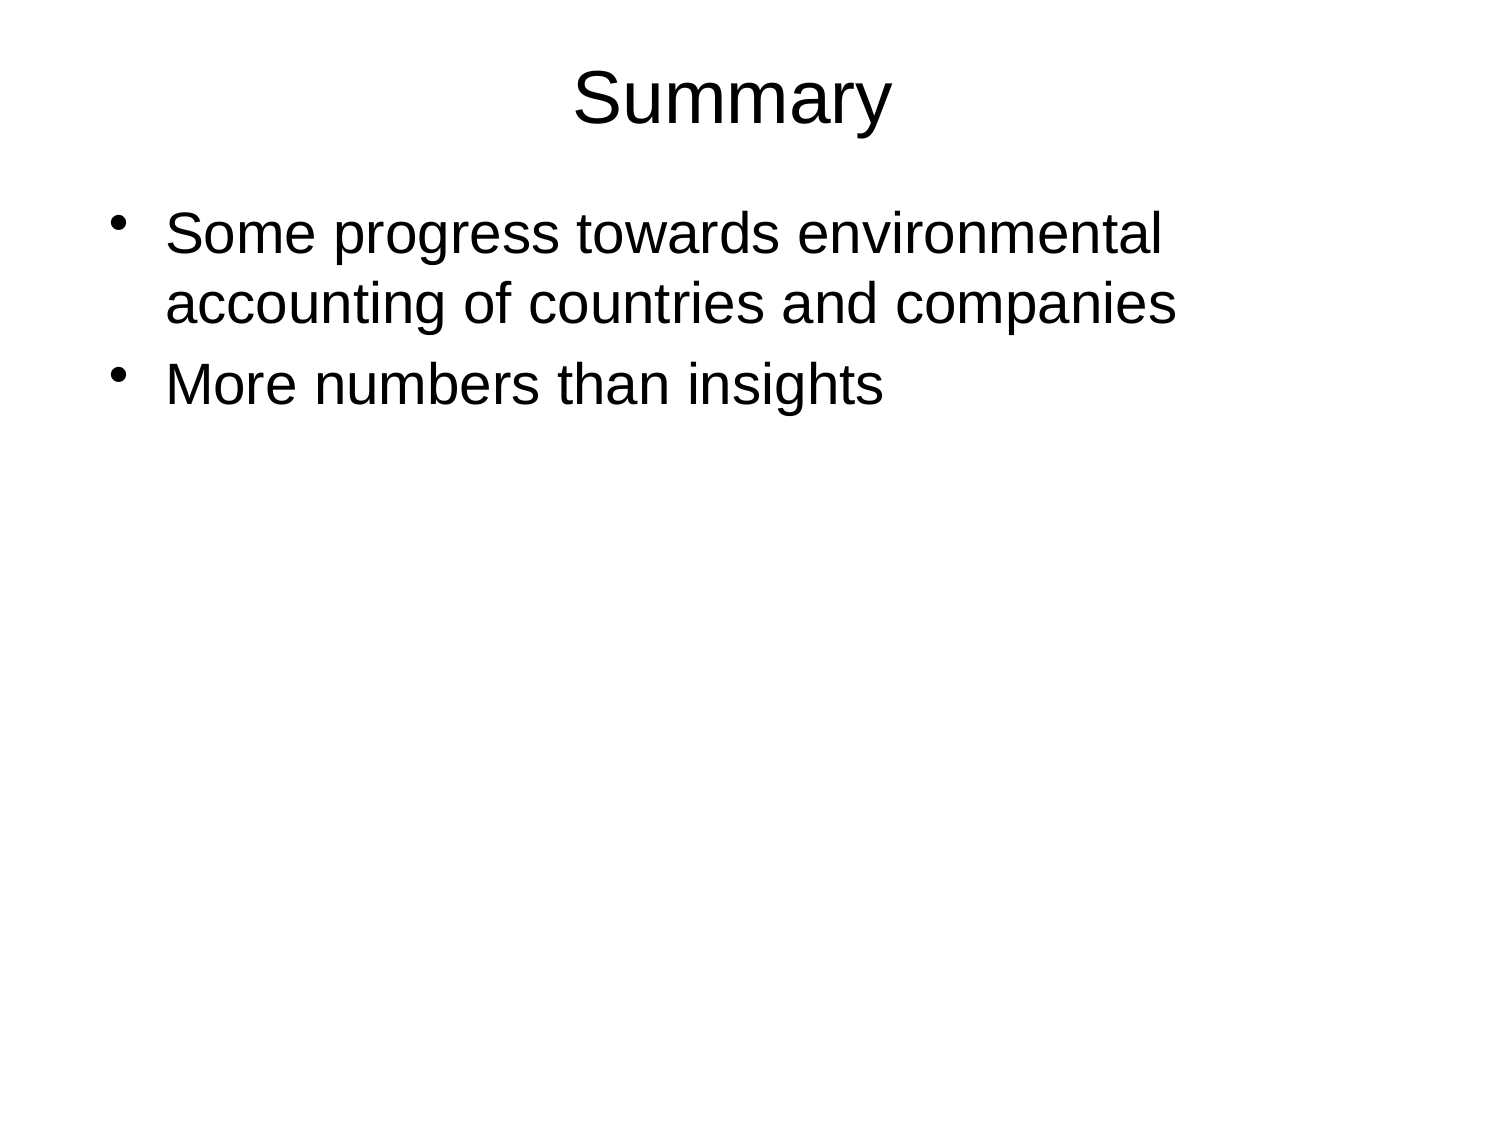

# Summary
Some progress towards environmental accounting of countries and companies
More numbers than insights